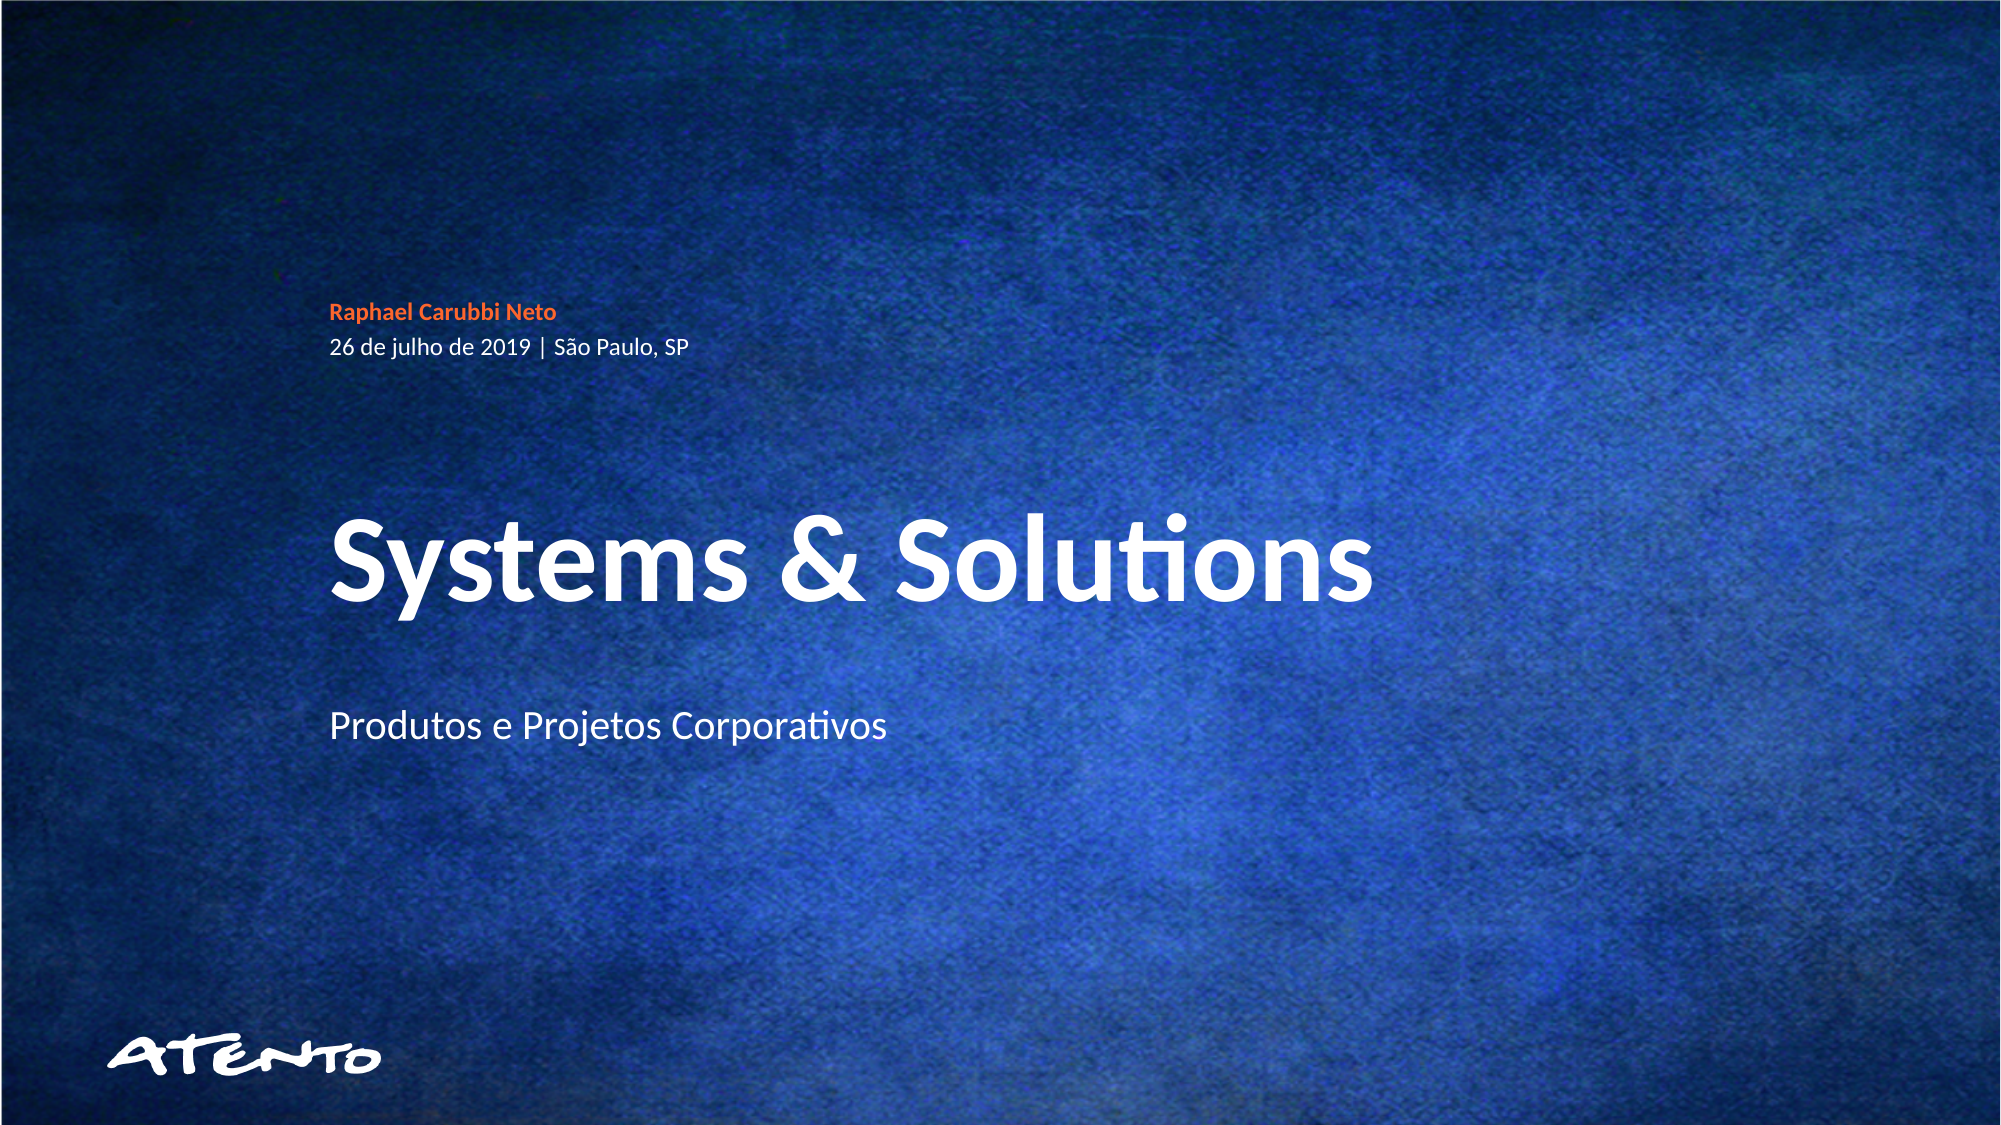

Raphael Carubbi Neto
26 de julho de 2019 | São Paulo, SP
Systems & Solutions
Produtos e Projetos Corporativos